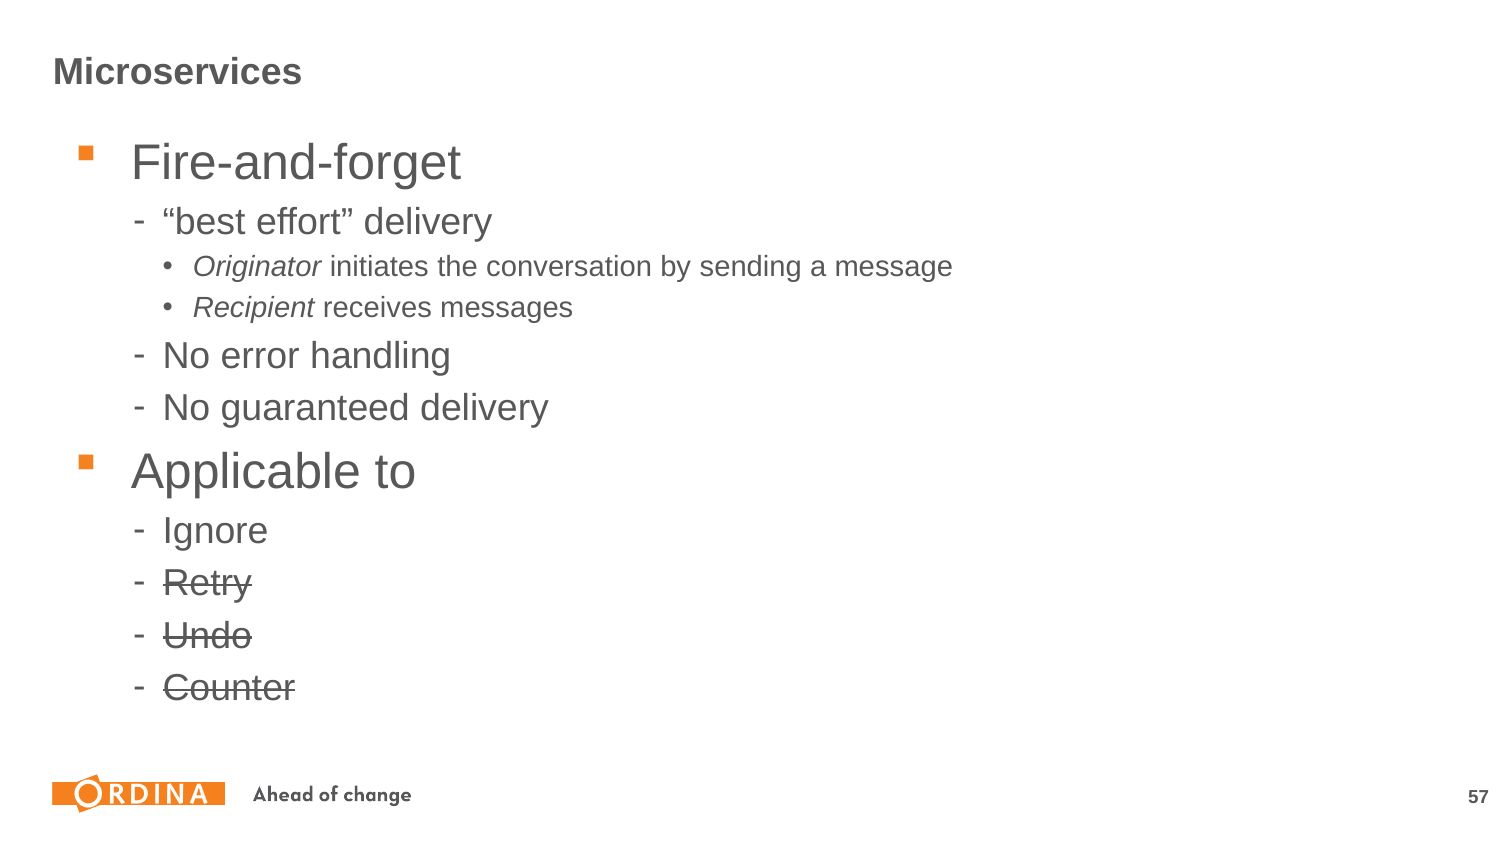

# Microservices
Fire-and-forget
“best effort” delivery
Originator initiates the conversation by sending a message
Recipient receives messages
No error handling
No guaranteed delivery
Applicable to
Ignore
Retry
Undo
Counter